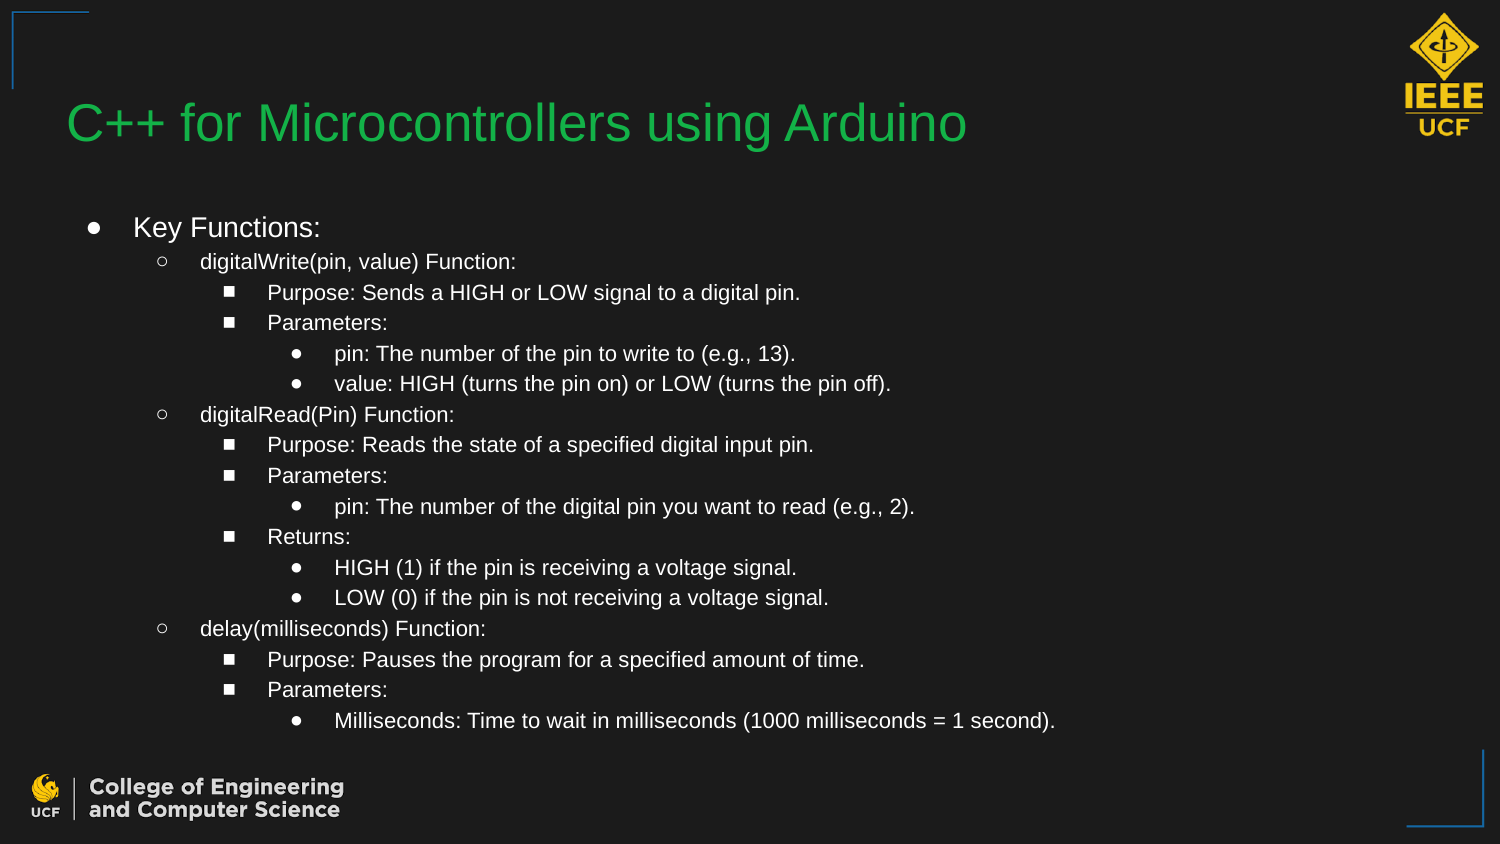

# C++ for Microcontrollers using Arduino

Key Functions:
digitalWrite(pin, value) Function:
Purpose: Sends a HIGH or LOW signal to a digital pin.
Parameters:
pin: The number of the pin to write to (e.g., 13).
value: HIGH (turns the pin on) or LOW (turns the pin off).
digitalRead(Pin) Function:
Purpose: Reads the state of a specified digital input pin.
Parameters:
pin: The number of the digital pin you want to read (e.g., 2).
Returns:
HIGH (1) if the pin is receiving a voltage signal.
LOW (0) if the pin is not receiving a voltage signal.
delay(milliseconds) Function:
Purpose: Pauses the program for a specified amount of time.
Parameters:
Milliseconds: Time to wait in milliseconds (1000 milliseconds = 1 second).